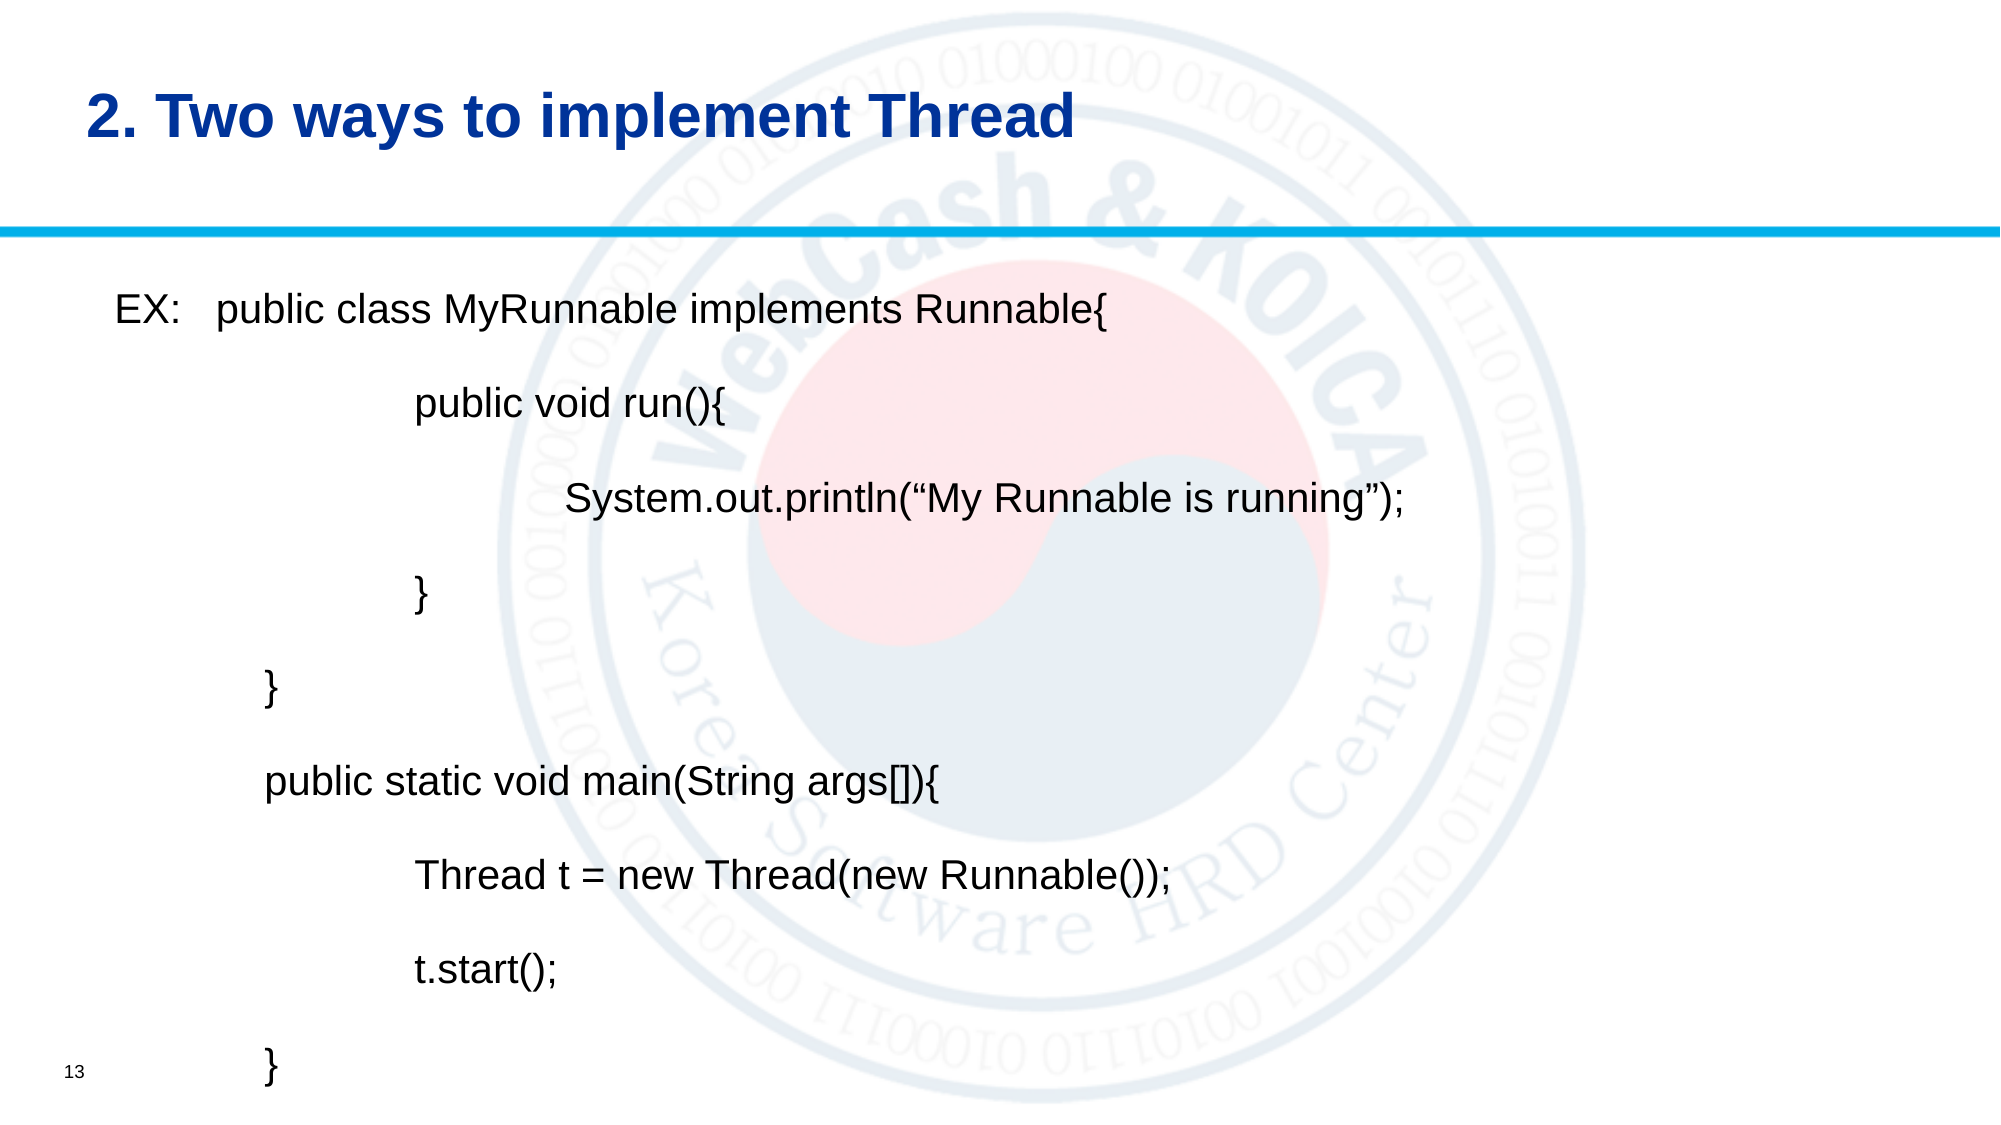

# 2. Two ways to implement Thread
EX:   public class MyRunnable implements Runnable{
		public void run(){
			System.out.println(“My Runnable is running”);
		}
	}
	public static void main(String args[]){
		Thread t = new Thread(new Runnable());
		t.start();
	}
13